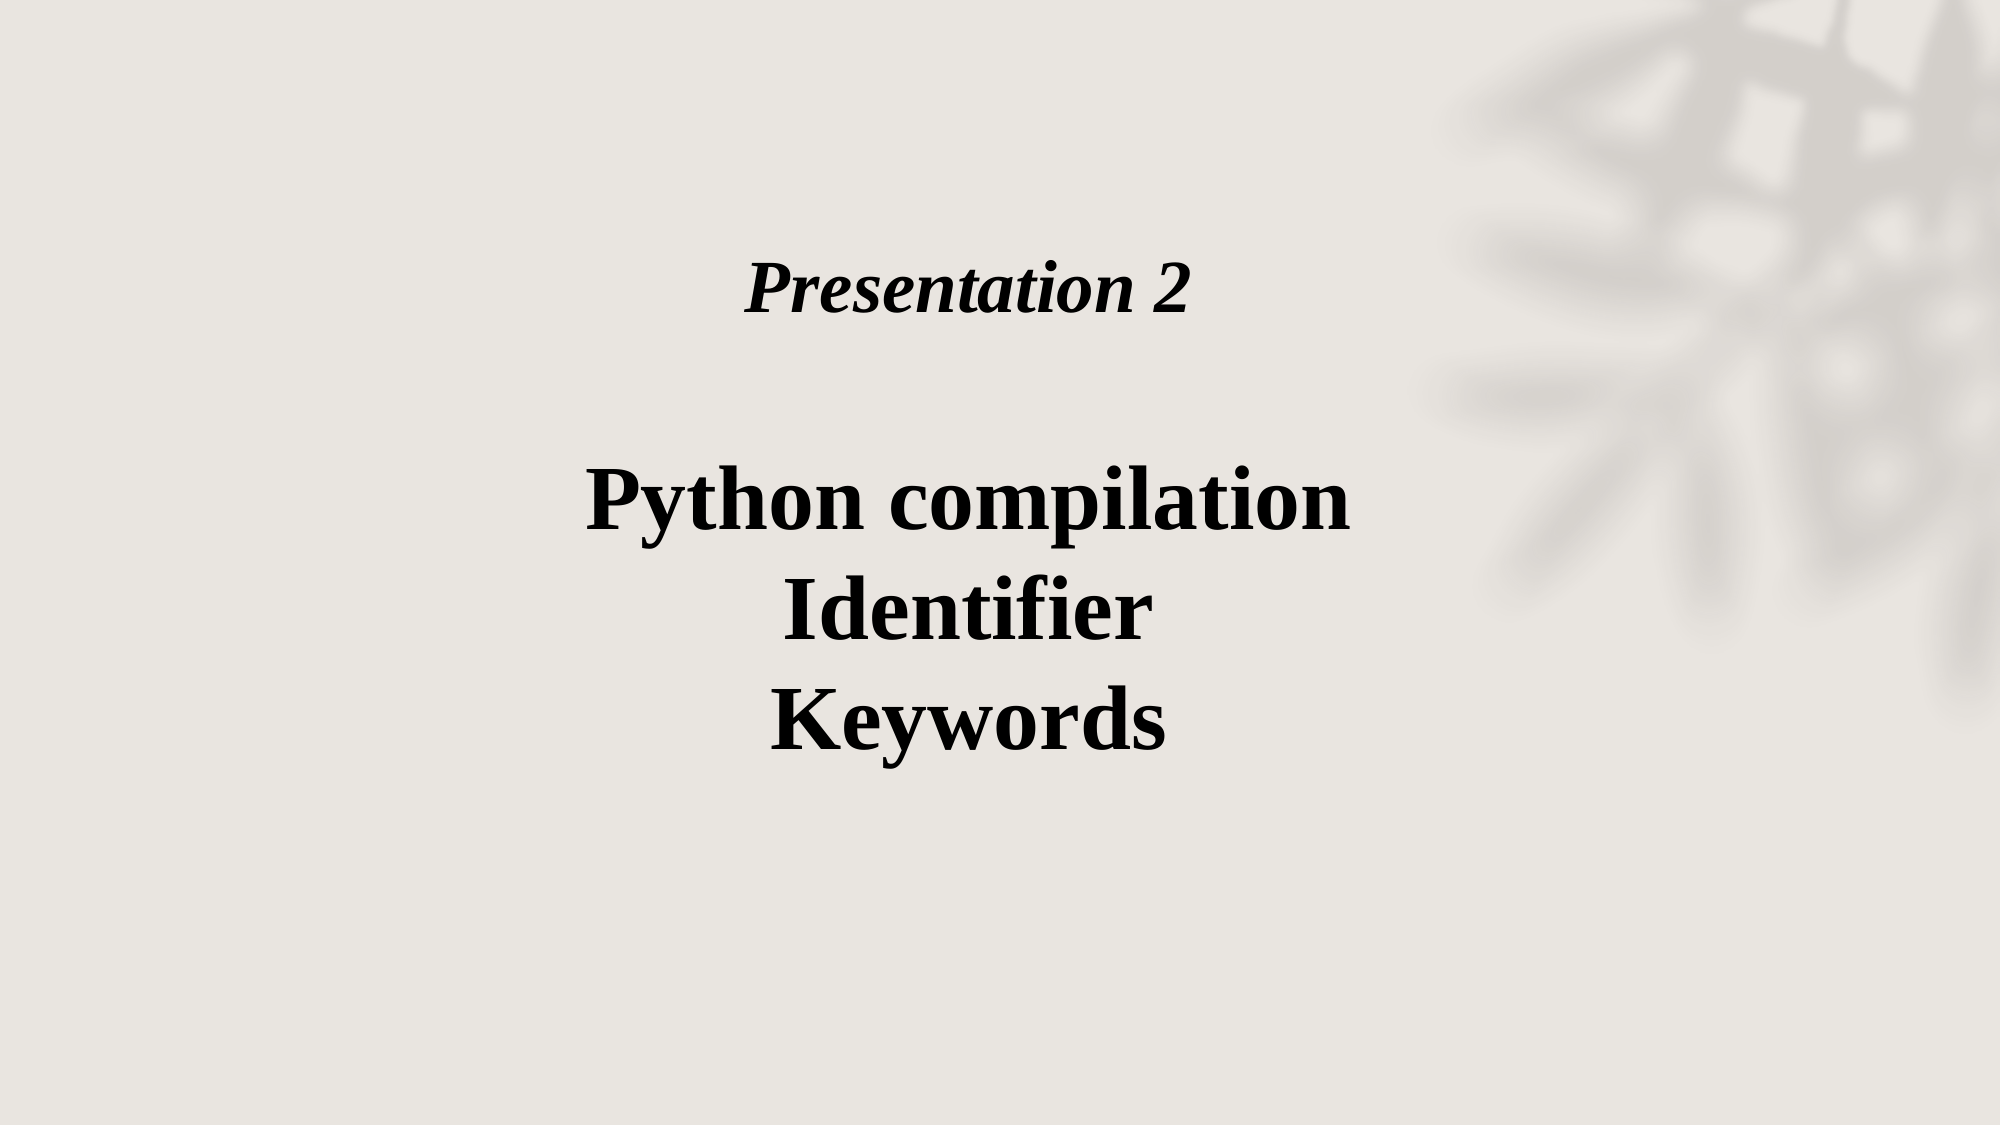

# Presentation 2 Python compilation Identifier Keywords